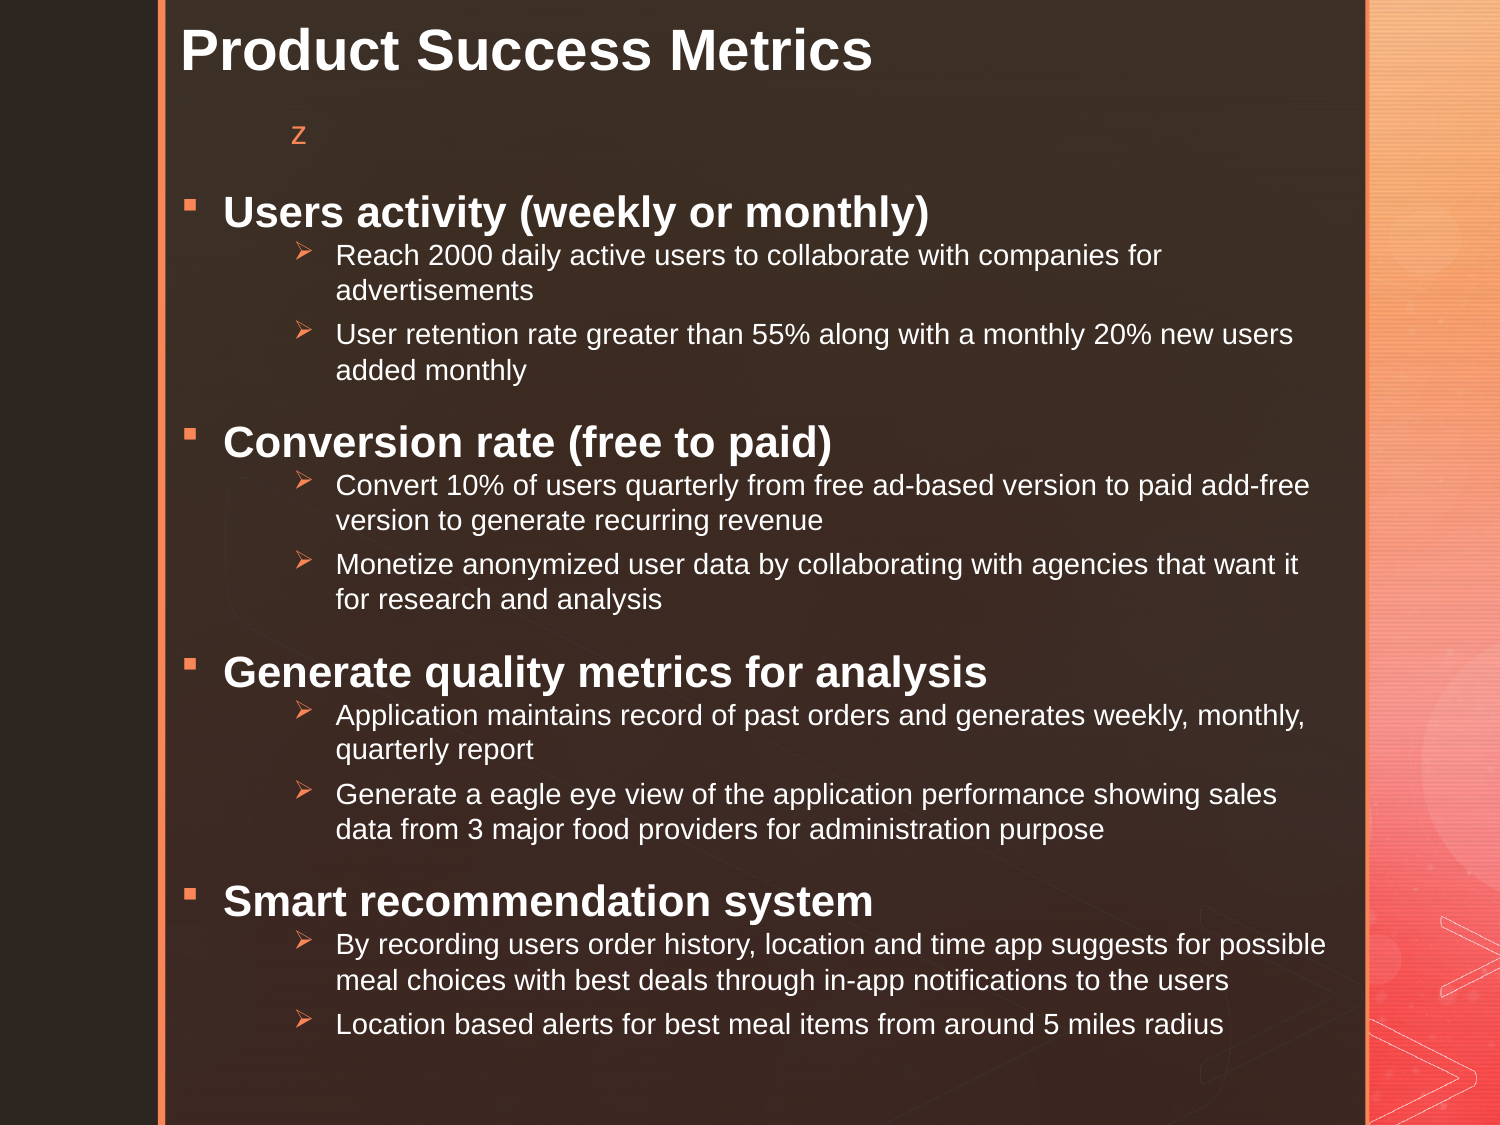

# Product Success Metrics
Users activity (weekly or monthly)
Reach 2000 daily active users to collaborate with companies for advertisements
User retention rate greater than 55% along with a monthly 20% new users added monthly
Conversion rate (free to paid)
Convert 10% of users quarterly from free ad-based version to paid add-free version to generate recurring revenue
Monetize anonymized user data by collaborating with agencies that want it for research and analysis
Generate quality metrics for analysis
Application maintains record of past orders and generates weekly, monthly, quarterly report
Generate a eagle eye view of the application performance showing sales data from 3 major food providers for administration purpose
Smart recommendation system
By recording users order history, location and time app suggests for possible meal choices with best deals through in-app notifications to the users
Location based alerts for best meal items from around 5 miles radius